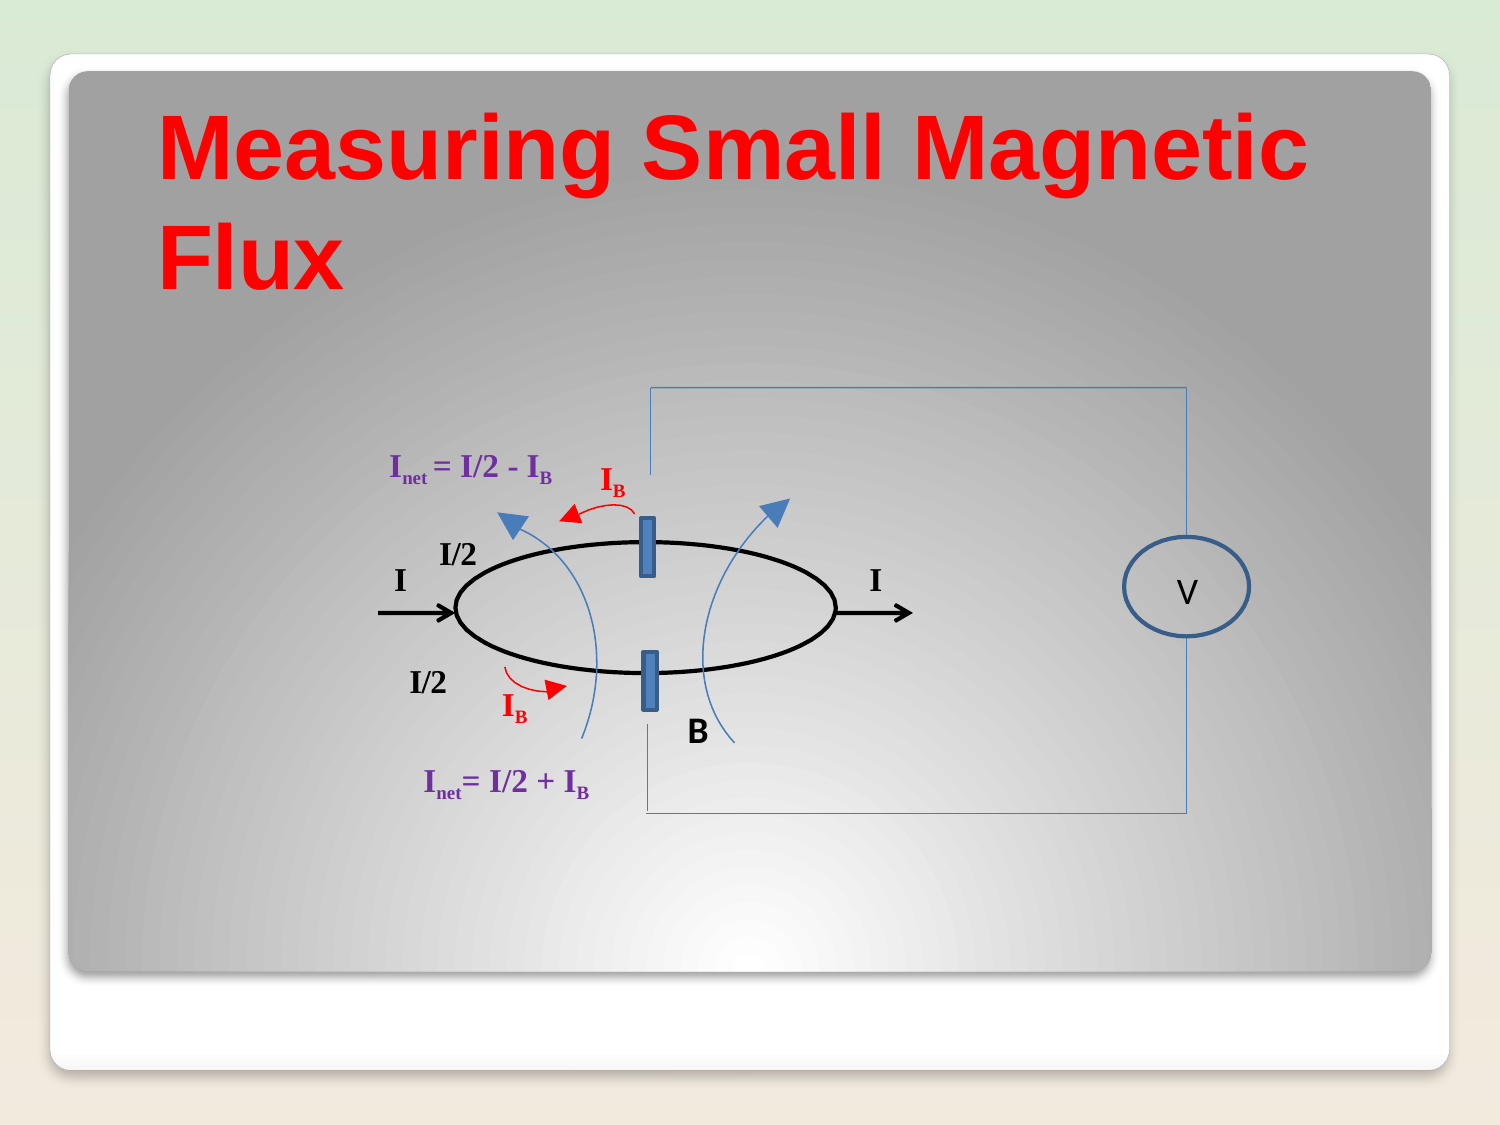

# Measuring Small Magnetic Flux

Inet = I/2 - IB
IB

I/2
I
I
V
I/2

IB
B
Inet= I/2 + IB